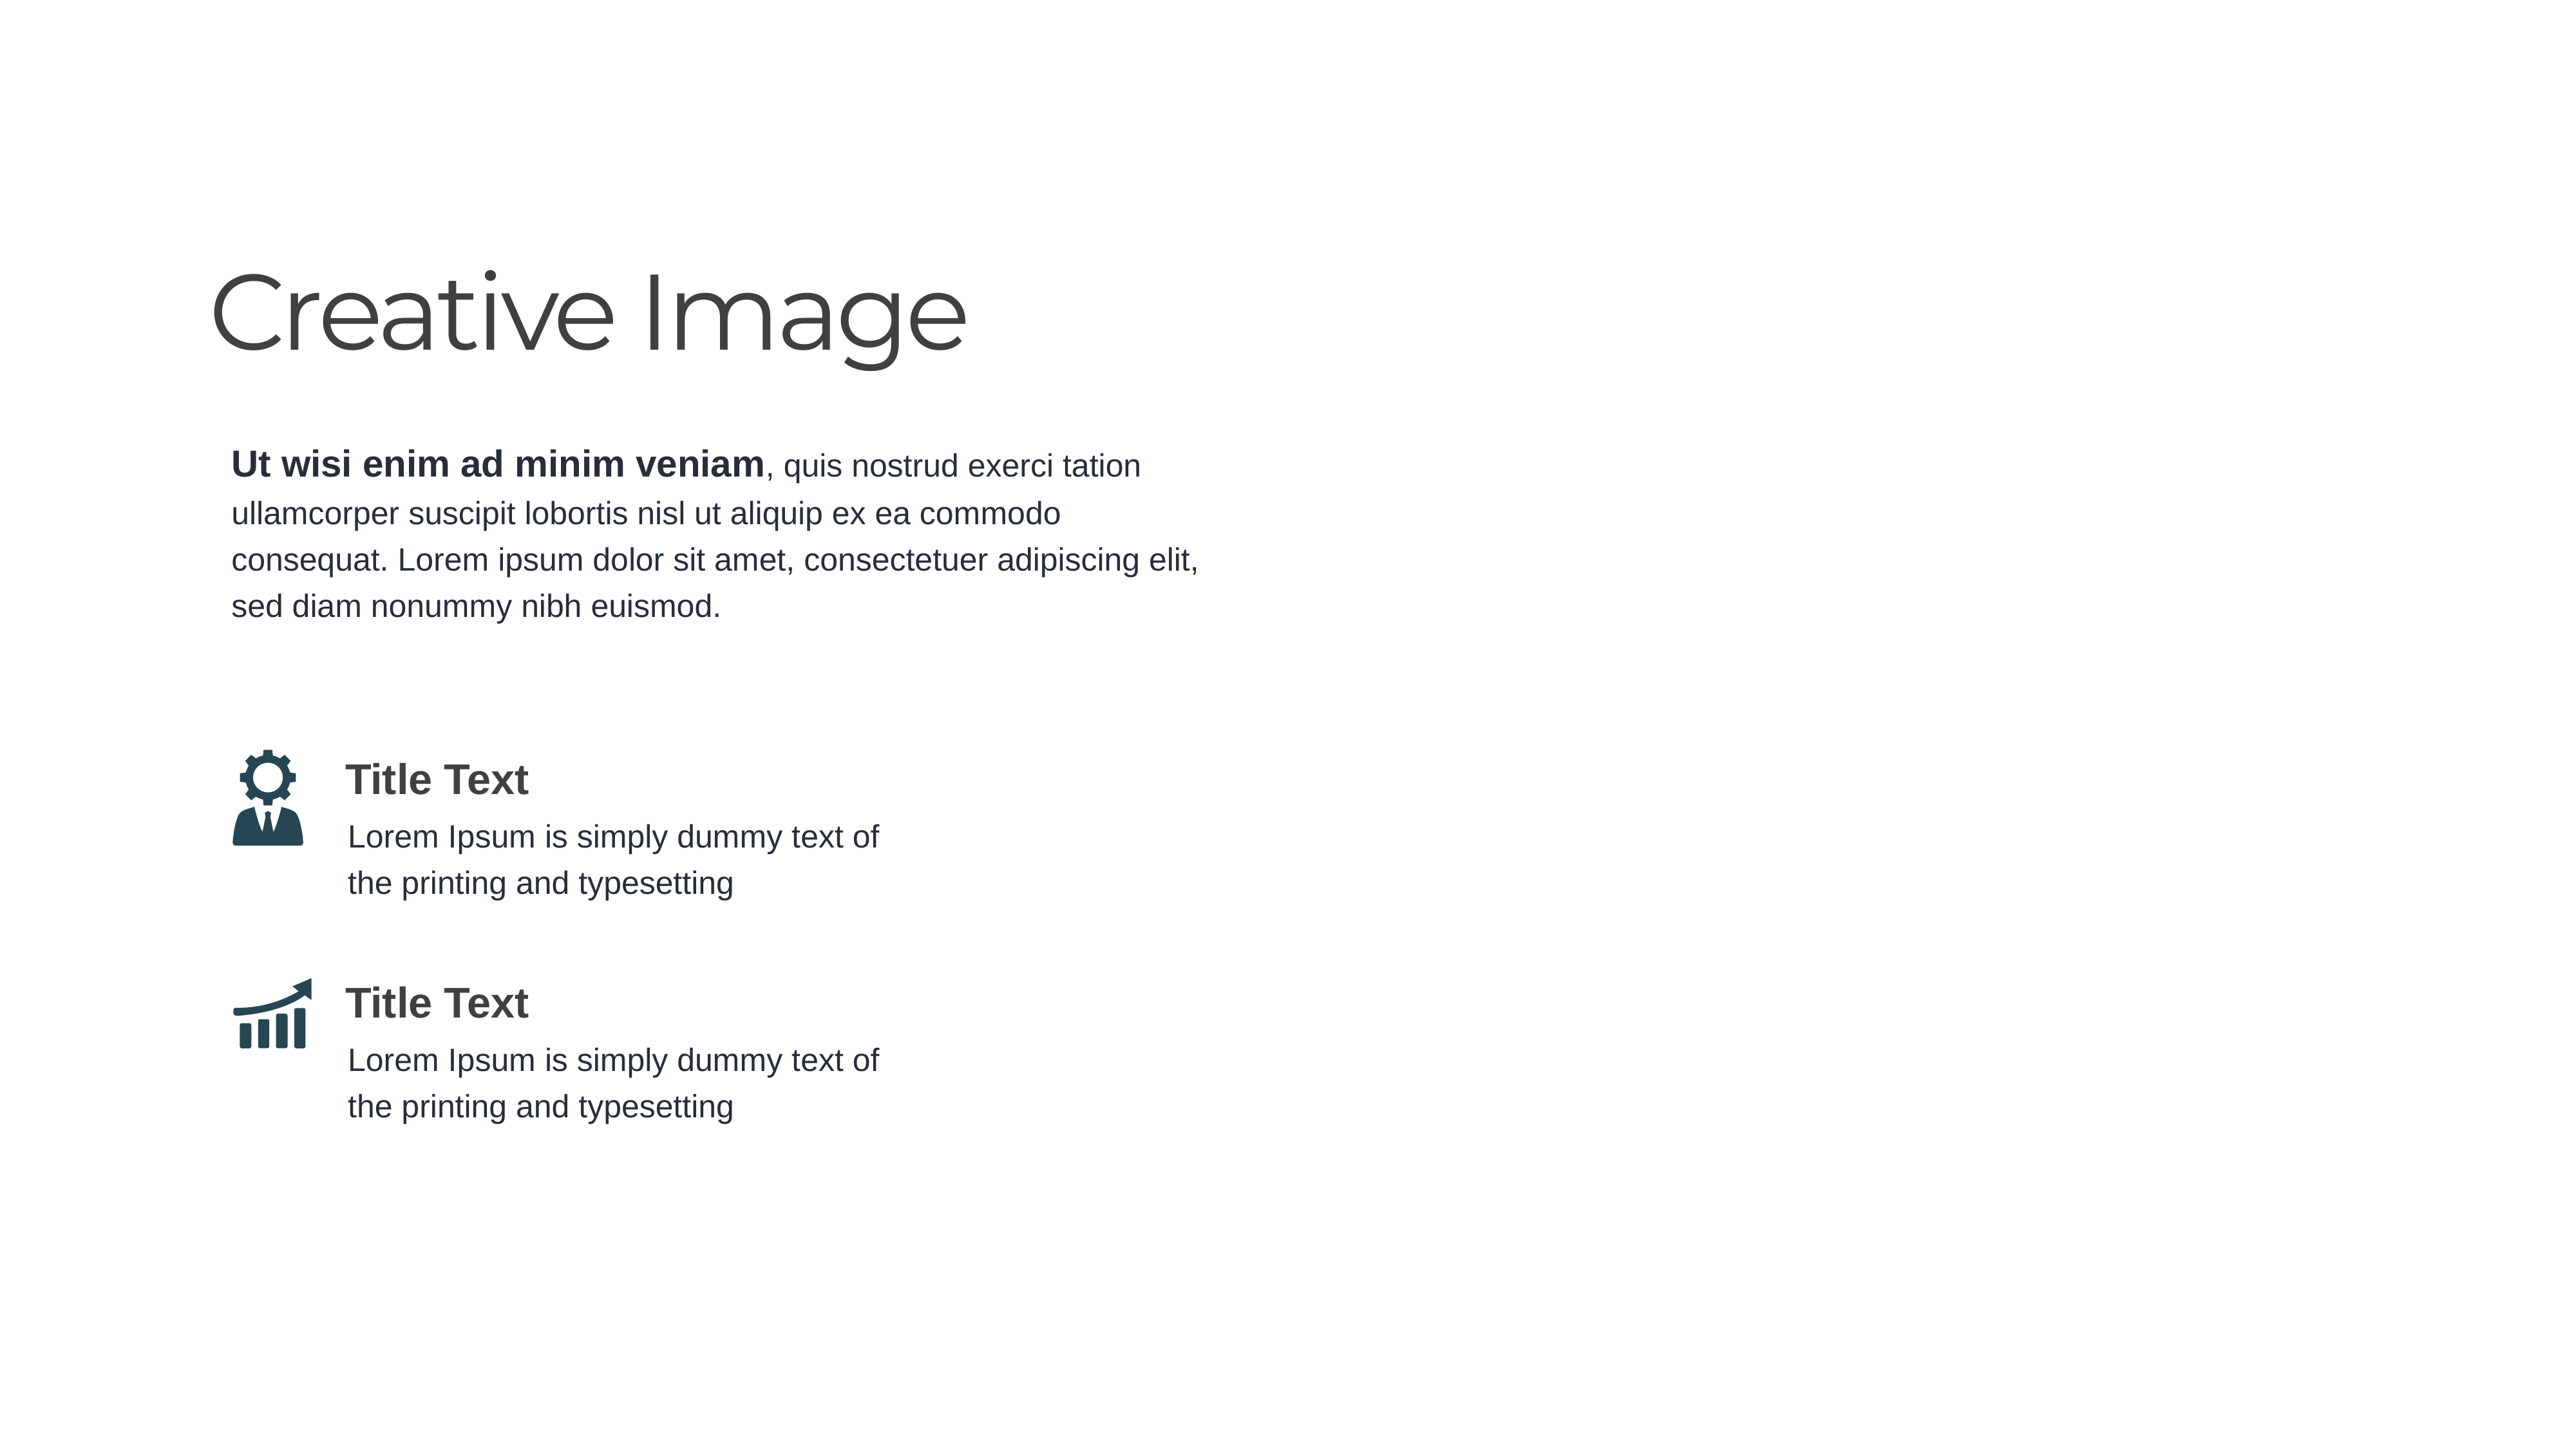

Creative Image
Ut wisi enim ad minim veniam, quis nostrud exerci tation ullamcorper suscipit lobortis nisl ut aliquip ex ea commodo consequat. Lorem ipsum dolor sit amet, consectetuer adipiscing elit, sed diam nonummy nibh euismod.
Title Text

Lorem Ipsum is simply dummy text of the printing and typesetting
Title Text

Lorem Ipsum is simply dummy text of the printing and typesetting